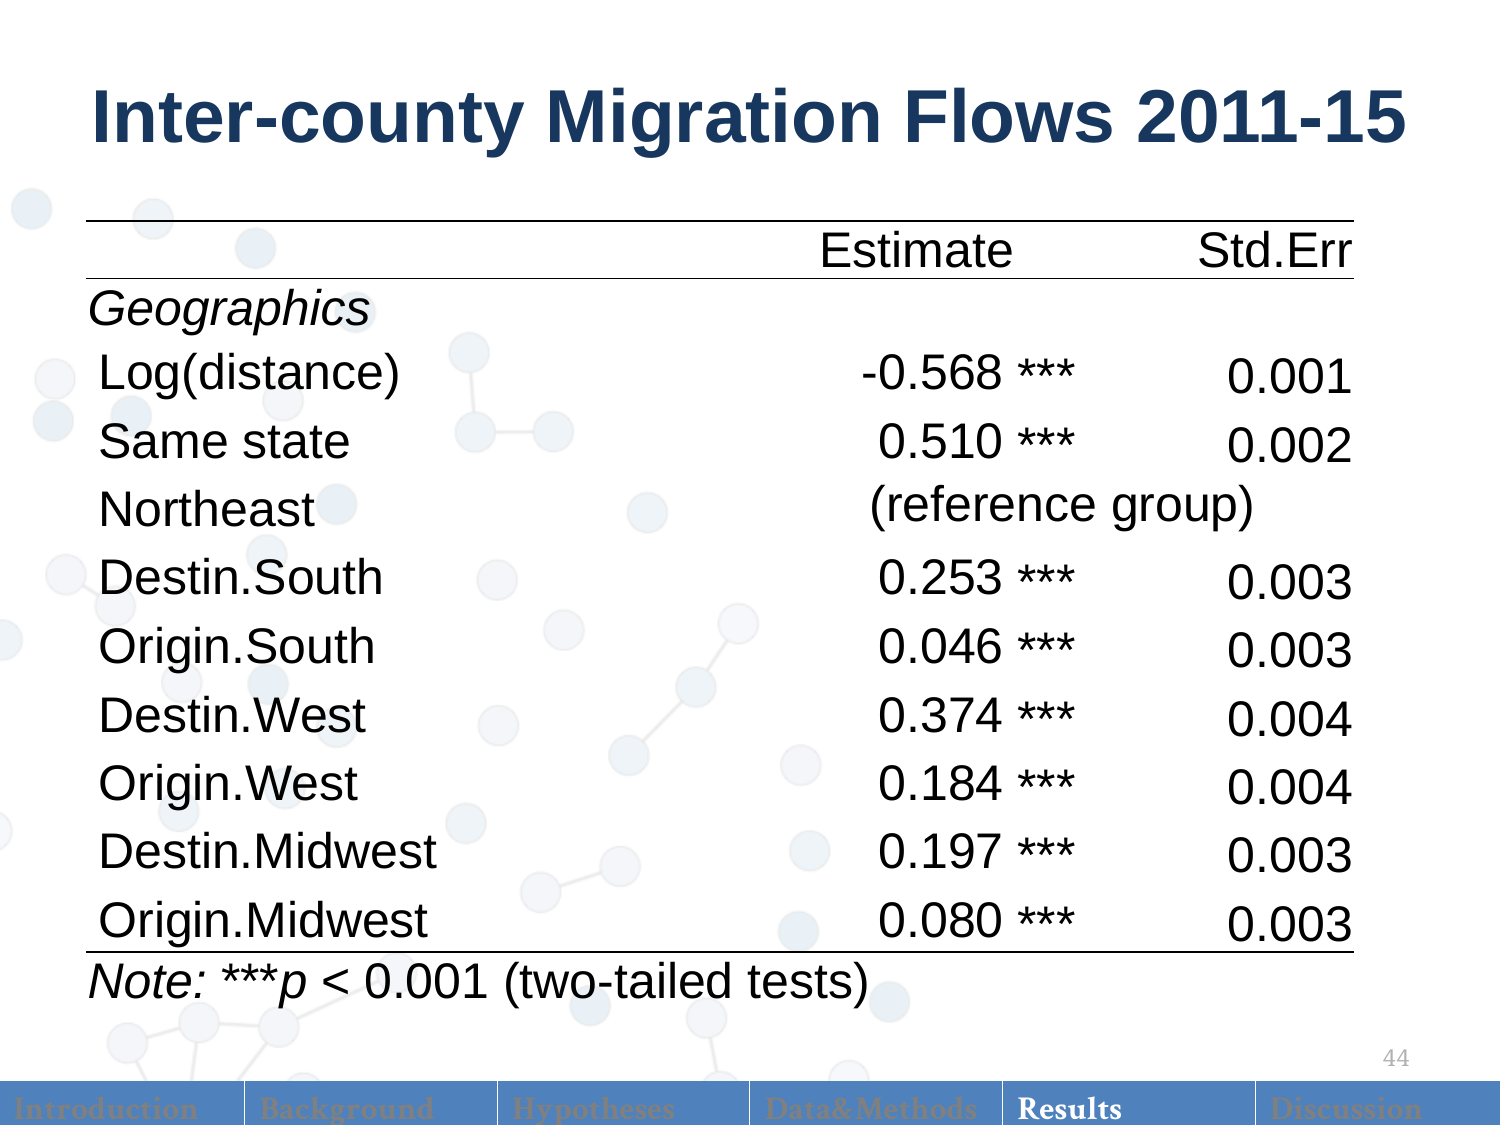

# Inter-county Migration Flows 2011-15
|  | Estimate |  | Std.Err |
| --- | --- | --- | --- |
| Geographics |  |  |  |
| Log(distance) | -0.568 | \*\*\* | 0.001 |
| Same state | 0.510 | \*\*\* | 0.002 |
| Northeast | (reference group) | \*\*\* | 0.011 |
| Destin.South | 0.253 | \*\*\* | 0.003 |
| Origin.South | 0.046 | \*\*\* | 0.003 |
| Destin.West | 0.374 | \*\*\* | 0.004 |
| Origin.West | 0.184 | \*\*\* | 0.004 |
| Destin.Midwest | 0.197 | \*\*\* | 0.003 |
| Origin.Midwest | 0.080 | \*\*\* | 0.003 |
| Note: \*\*\*p < 0.001 (two-tailed tests) |  |  |  |
44
| Introduction | Background | Hypotheses | Data&Methods | Results | Discussion |
| --- | --- | --- | --- | --- | --- |